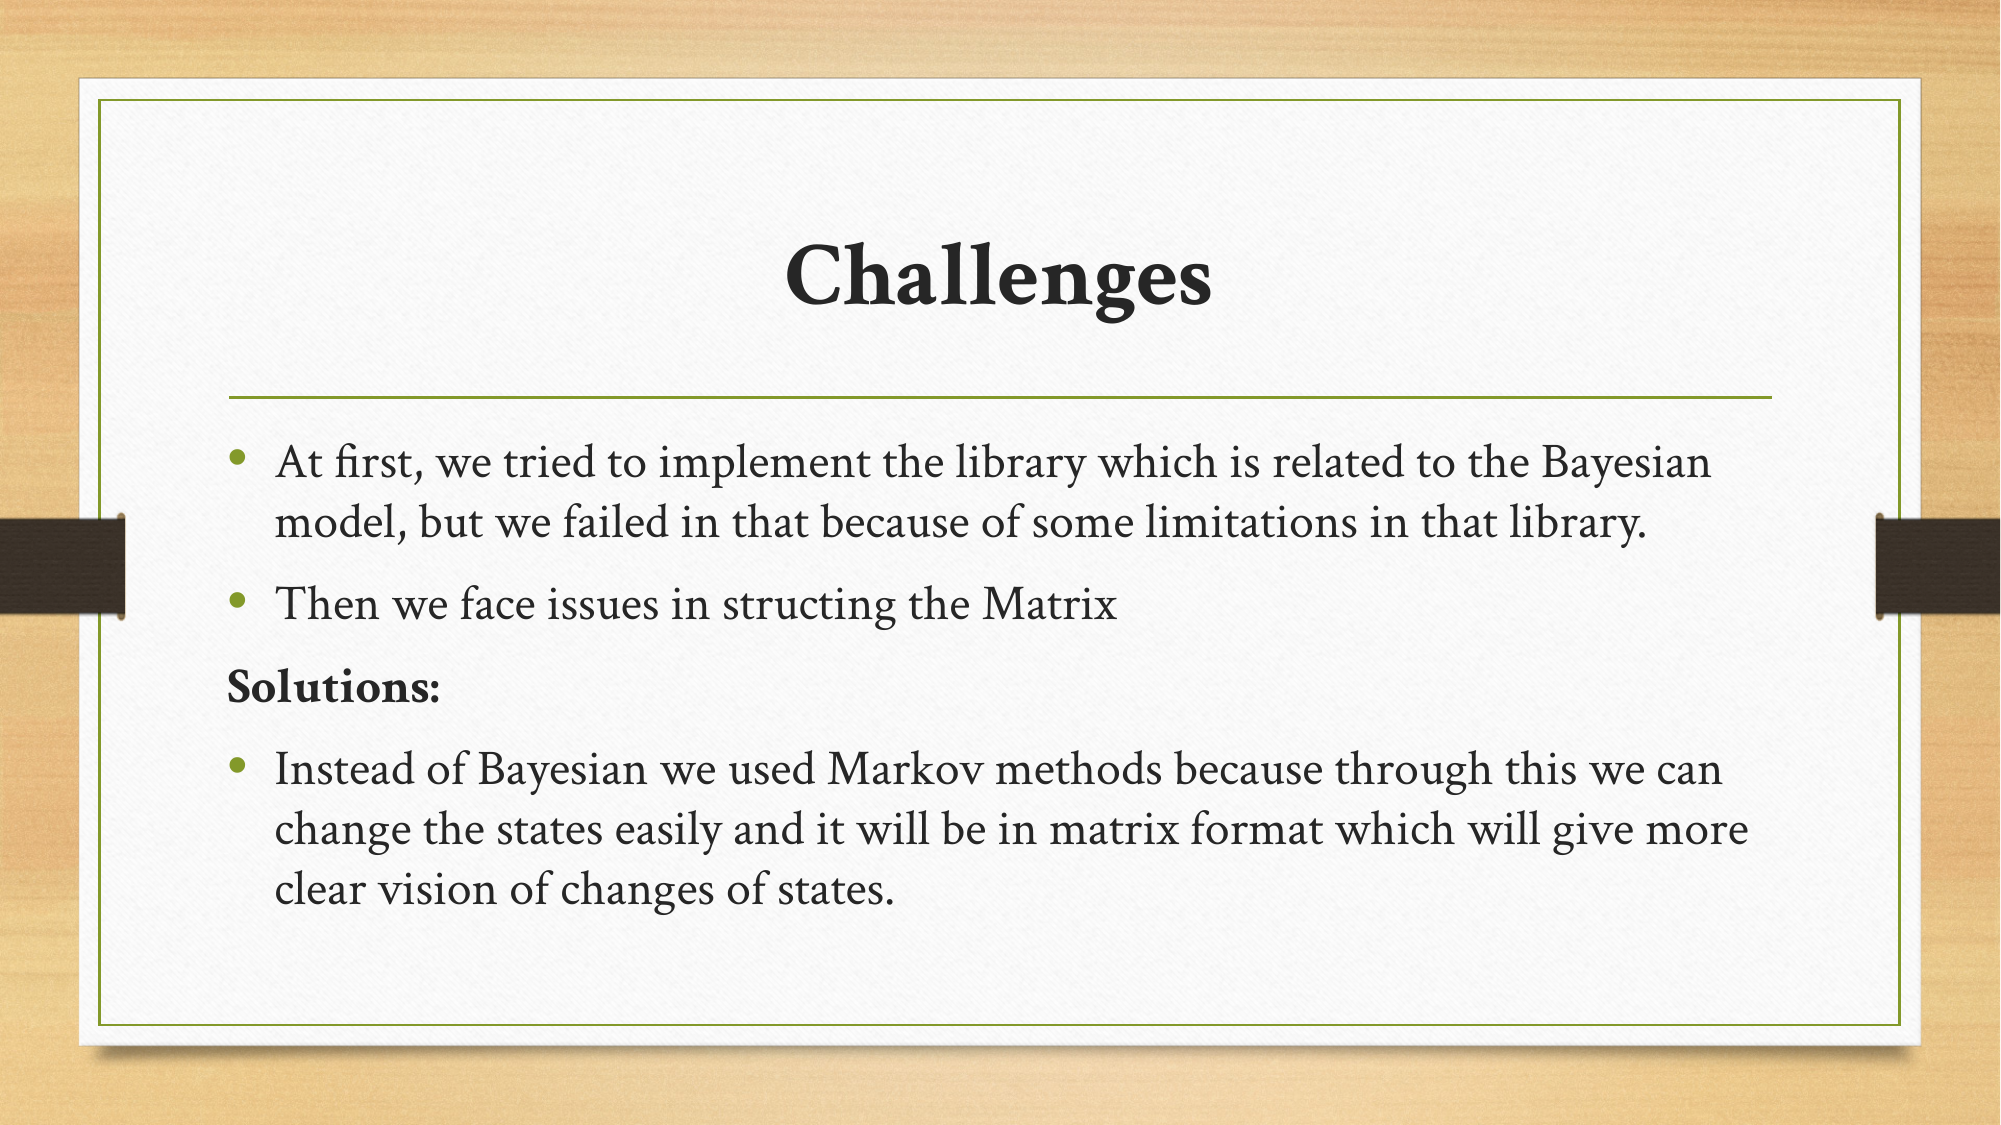

# Challenges
At first, we tried to implement the library which is related to the Bayesian model, but we failed in that because of some limitations in that library.
Then we face issues in structing the Matrix
Solutions:
Instead of Bayesian we used Markov methods because through this we can change the states easily and it will be in matrix format which will give more clear vision of changes of states.